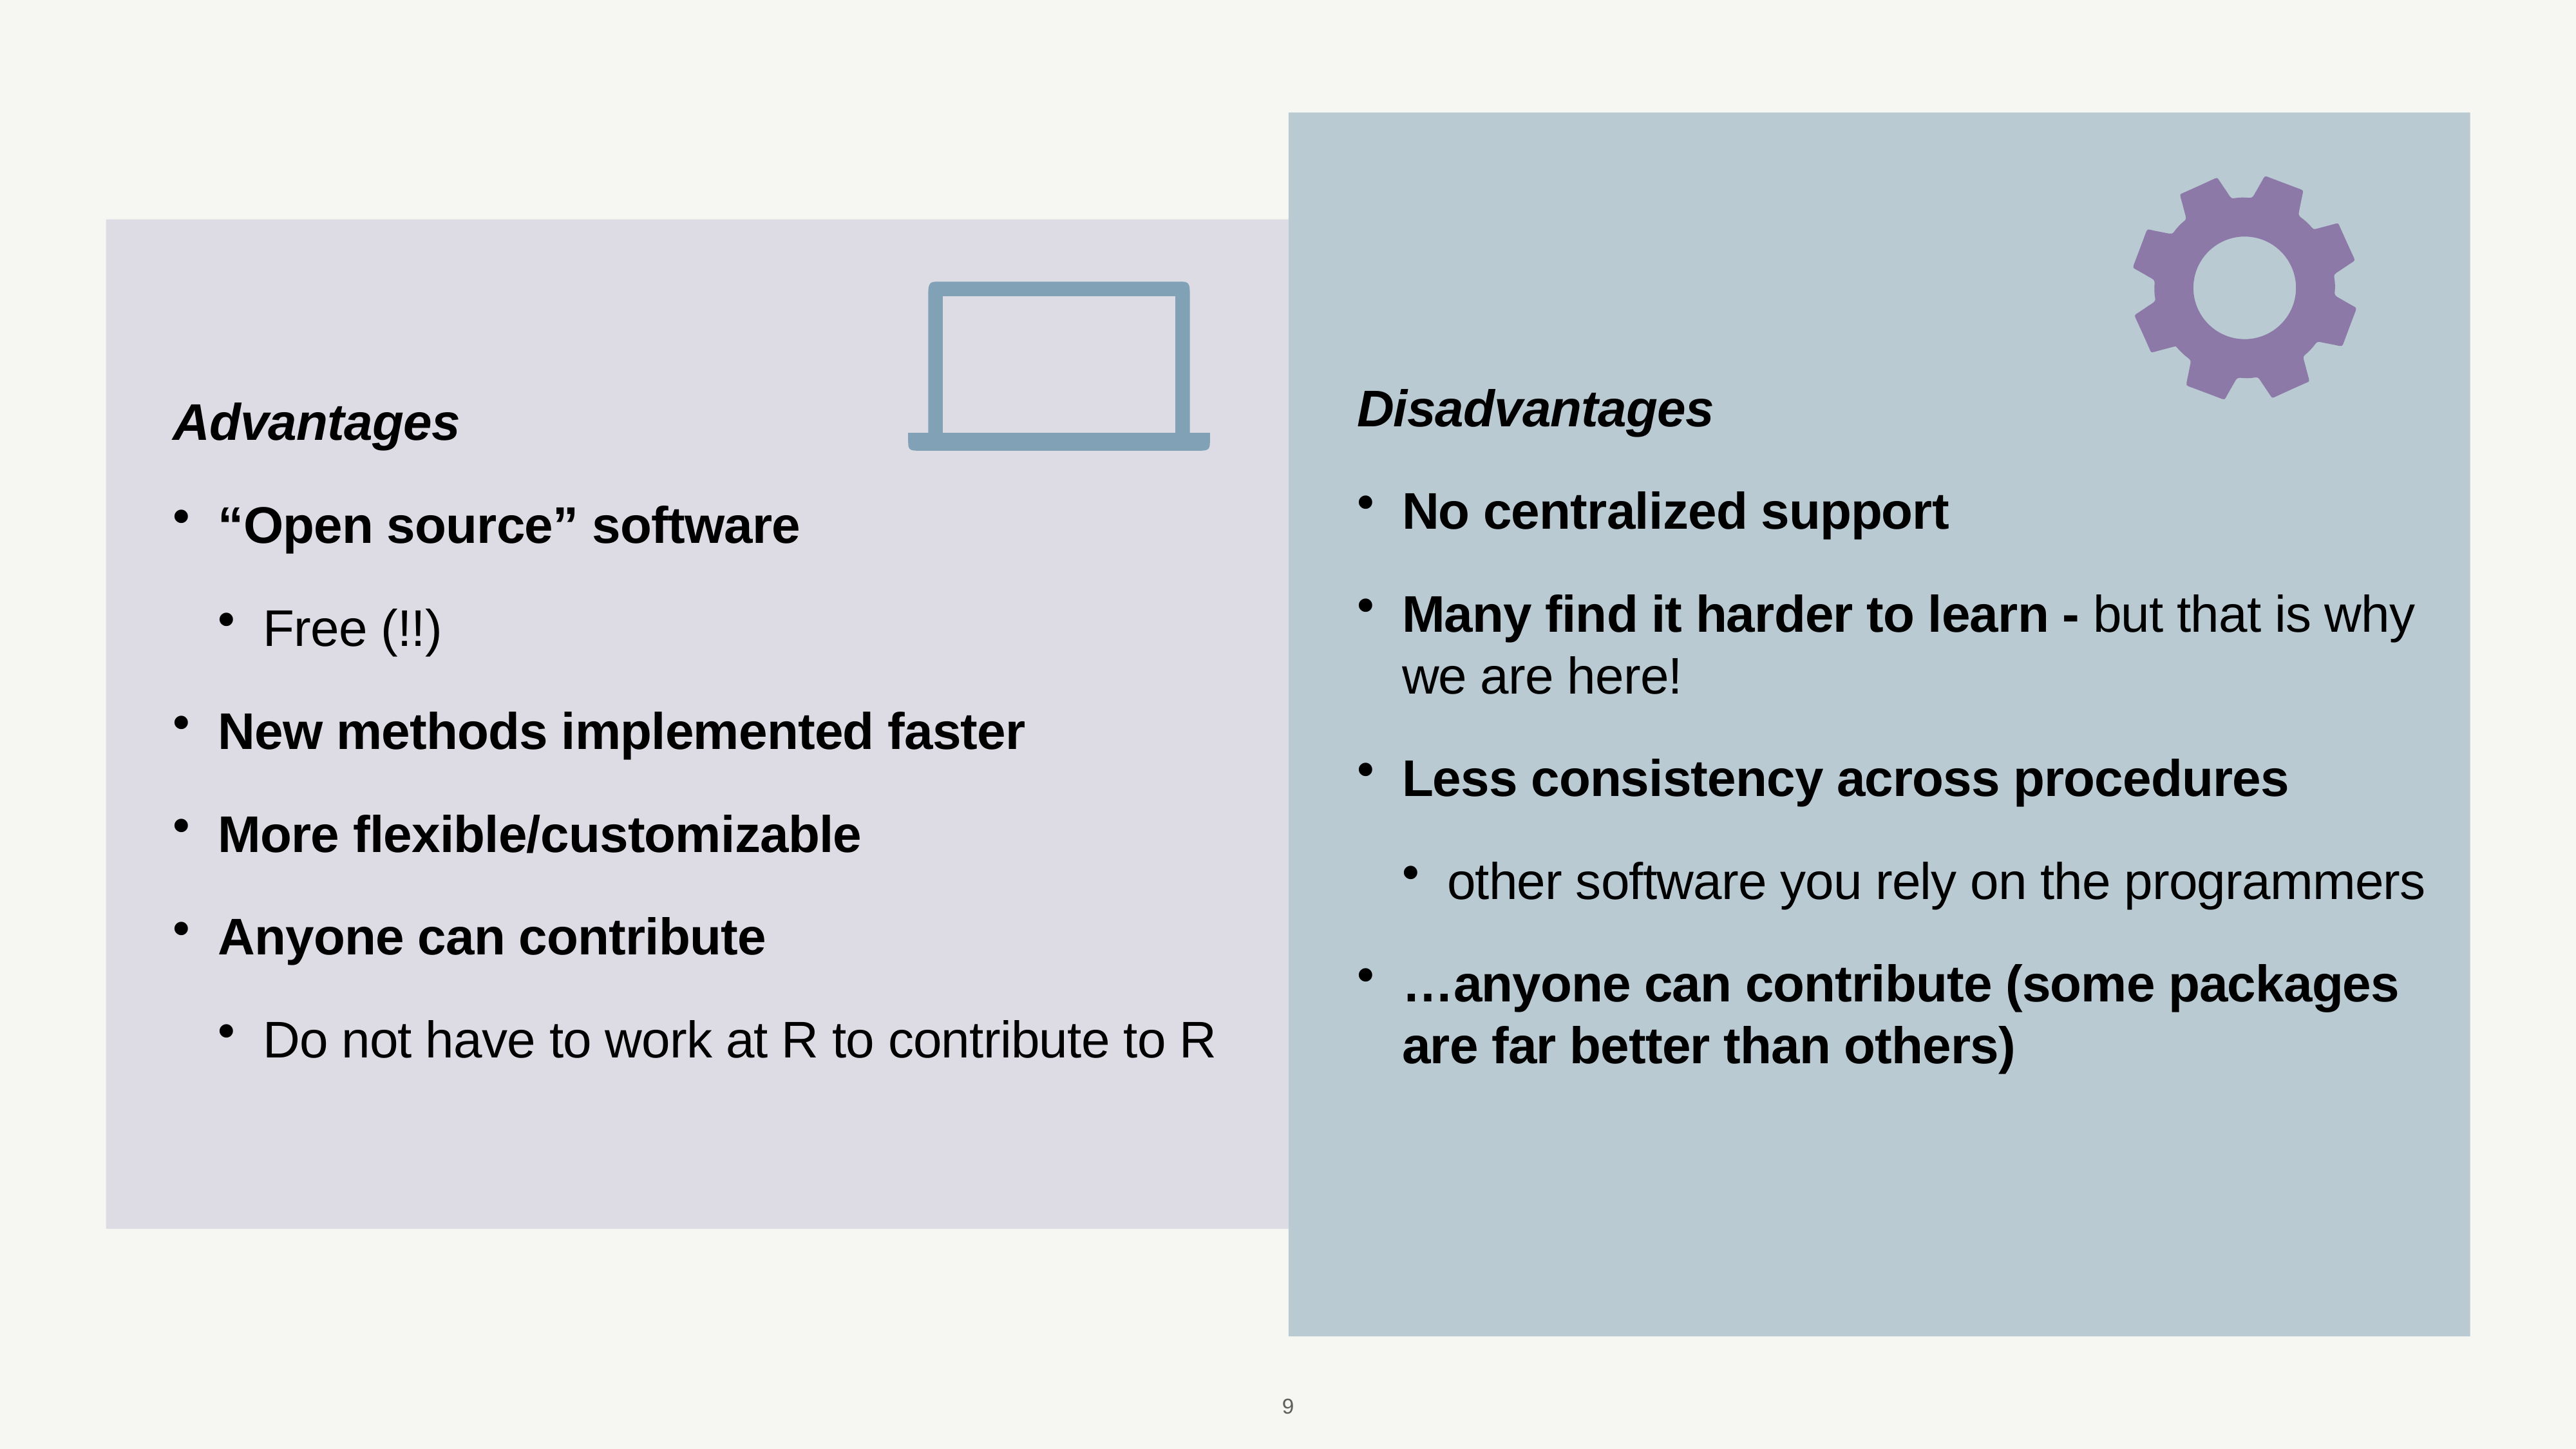

Advantages
“Open source” software
Free (!!)
New methods implemented faster
More flexible/customizable
Anyone can contribute
Do not have to work at R to contribute to R
Disadvantages
No centralized support
Many find it harder to learn - but that is why we are here!
Less consistency across procedures
other software you rely on the programmers
…anyone can contribute (some packages are far better than others)
9